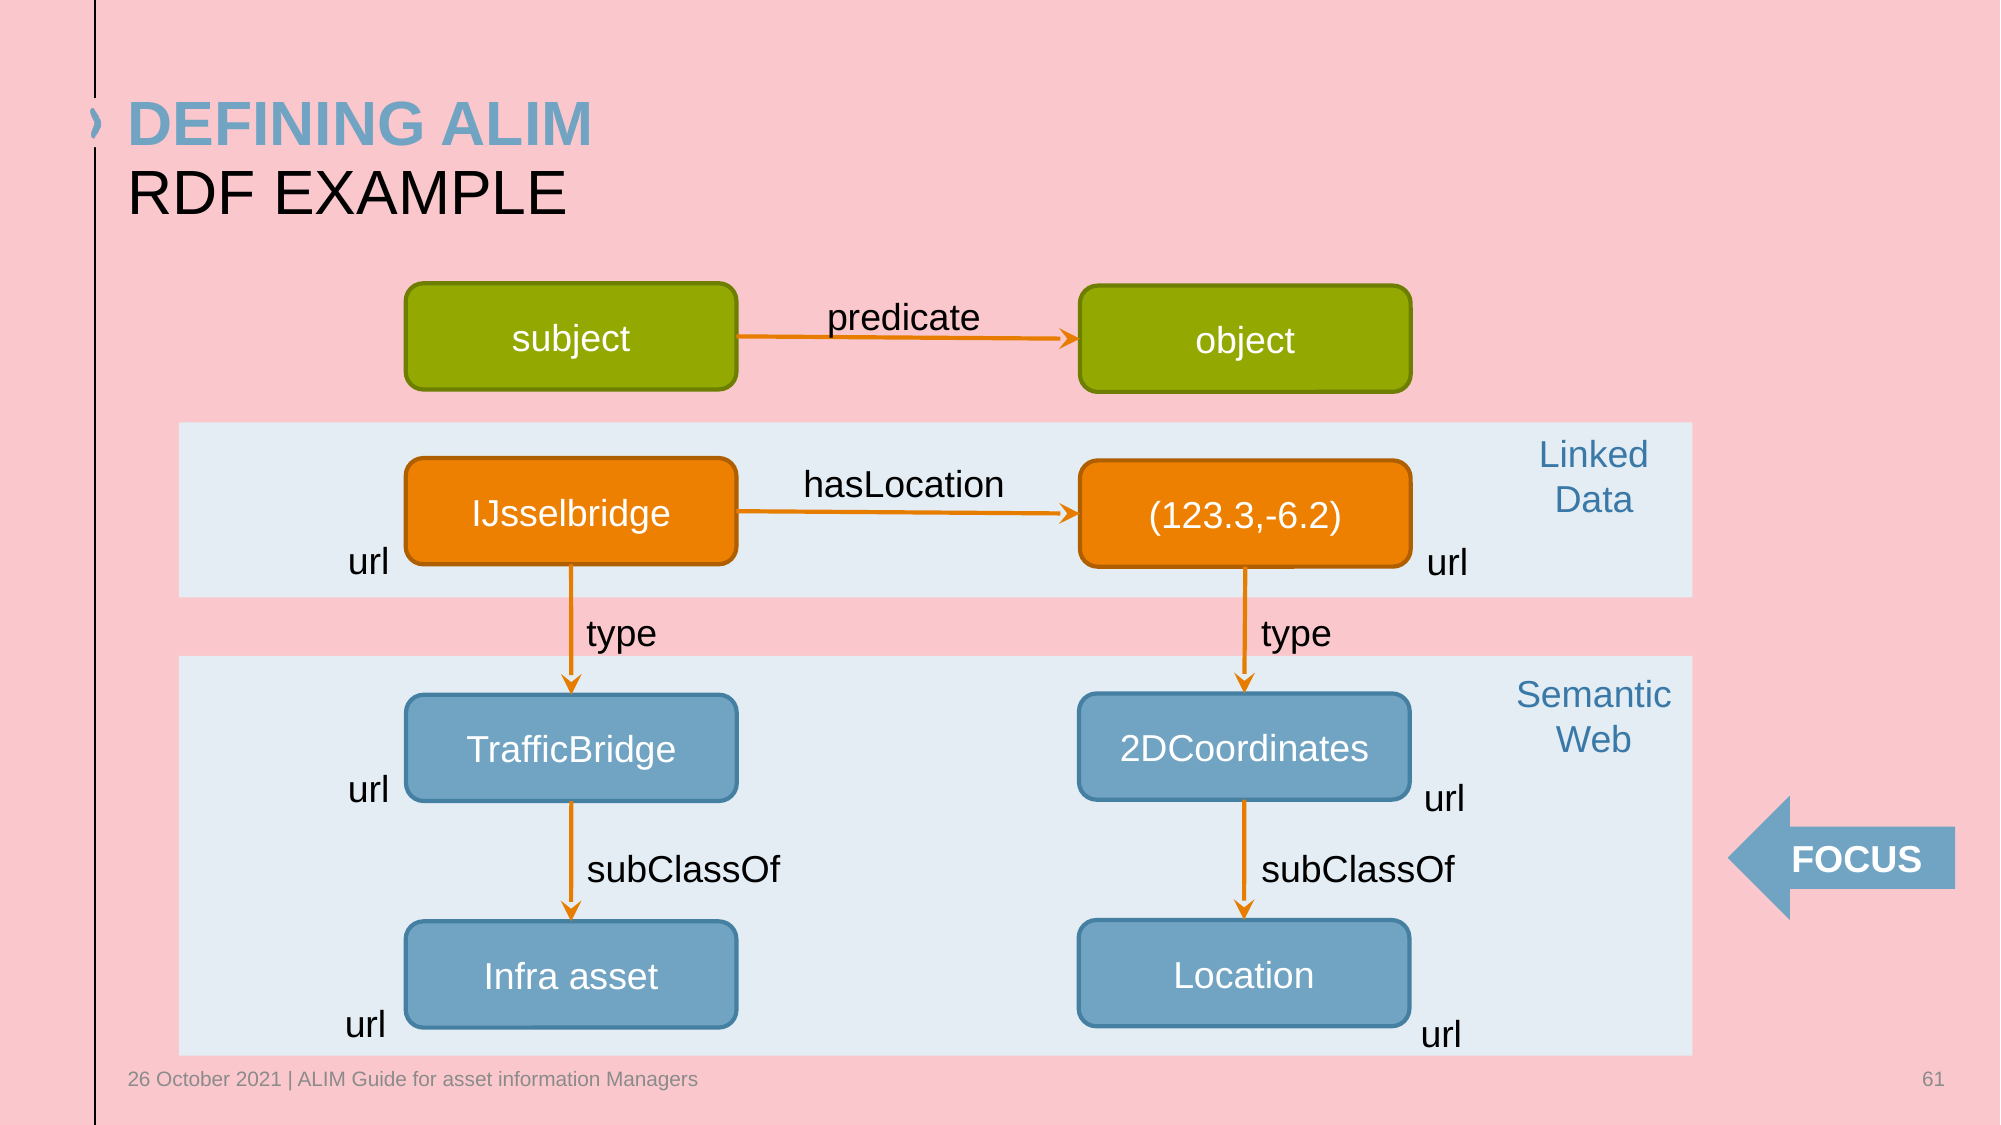

# Defining alim
RDF example
subject
predicate
object

Linked
Data
hasLocation
IJsselbridge
(123.3,-6.2)
type
type
2DCoordinates
TrafficBridge
url
url
url
url
url
url

Semantic Web
FOCUS
subClassOf
Location
subClassOf
Infra asset
26 October 2021 | ALIM Guide for asset information Managers
61